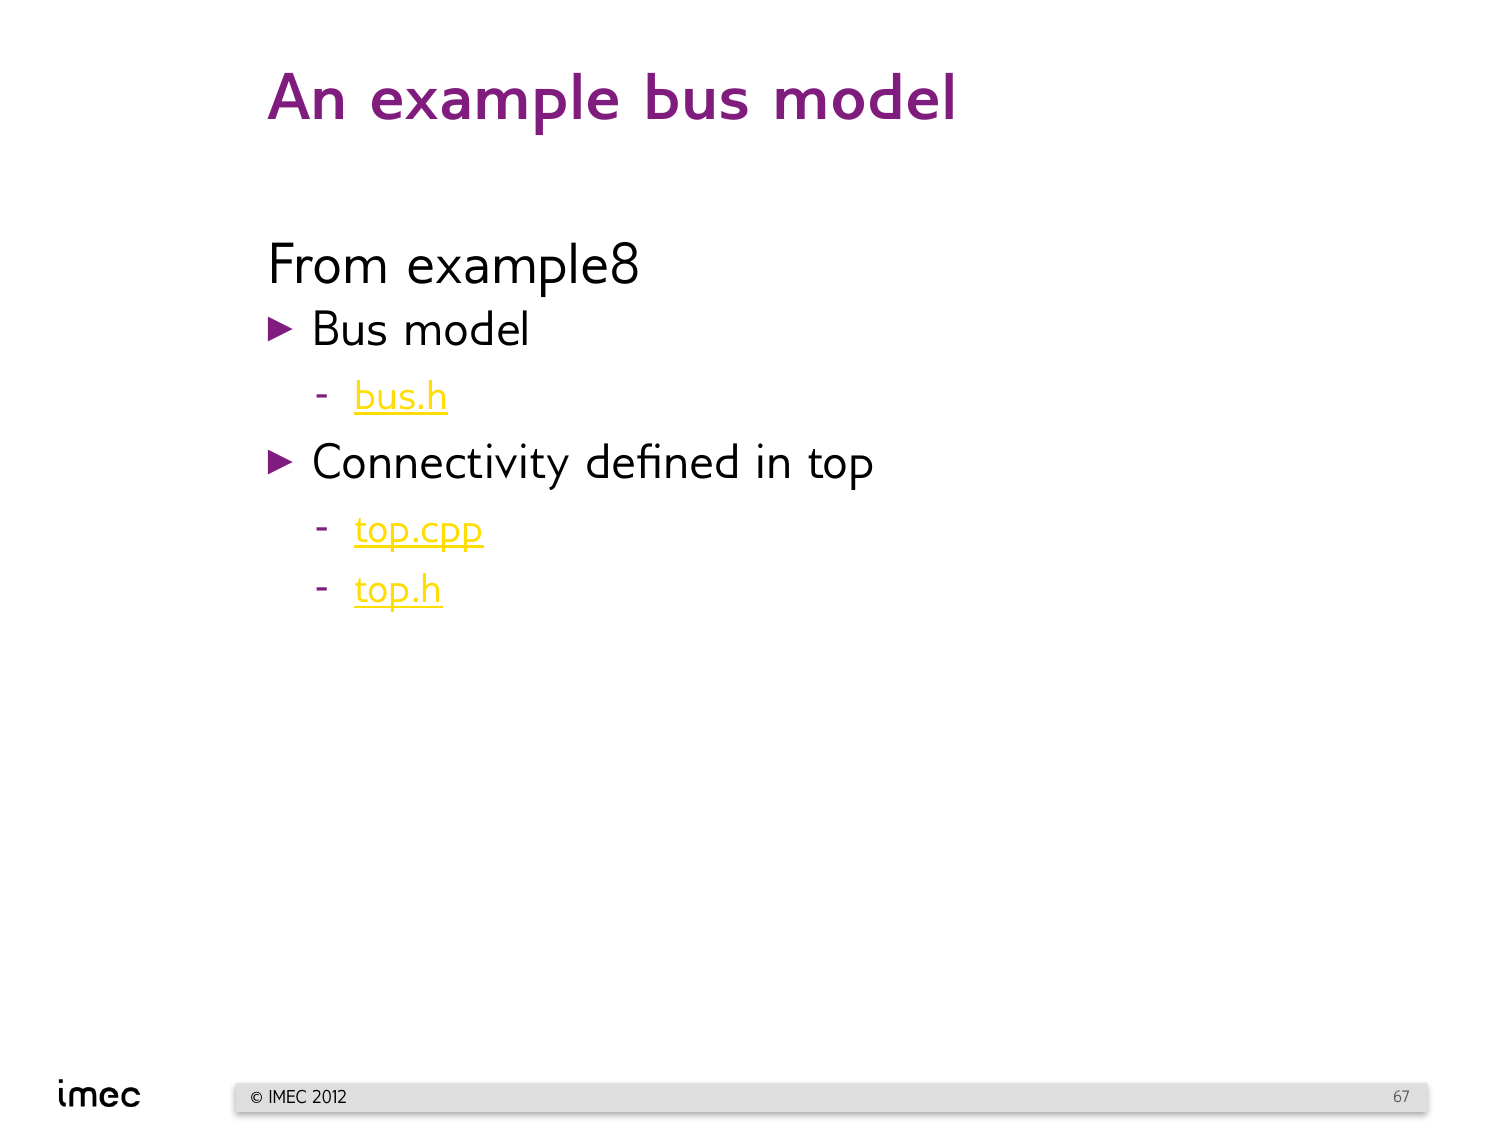

# An example bus model
From example8
Bus model
bus.h
Connectivity defined in top
top.cpp
top.h